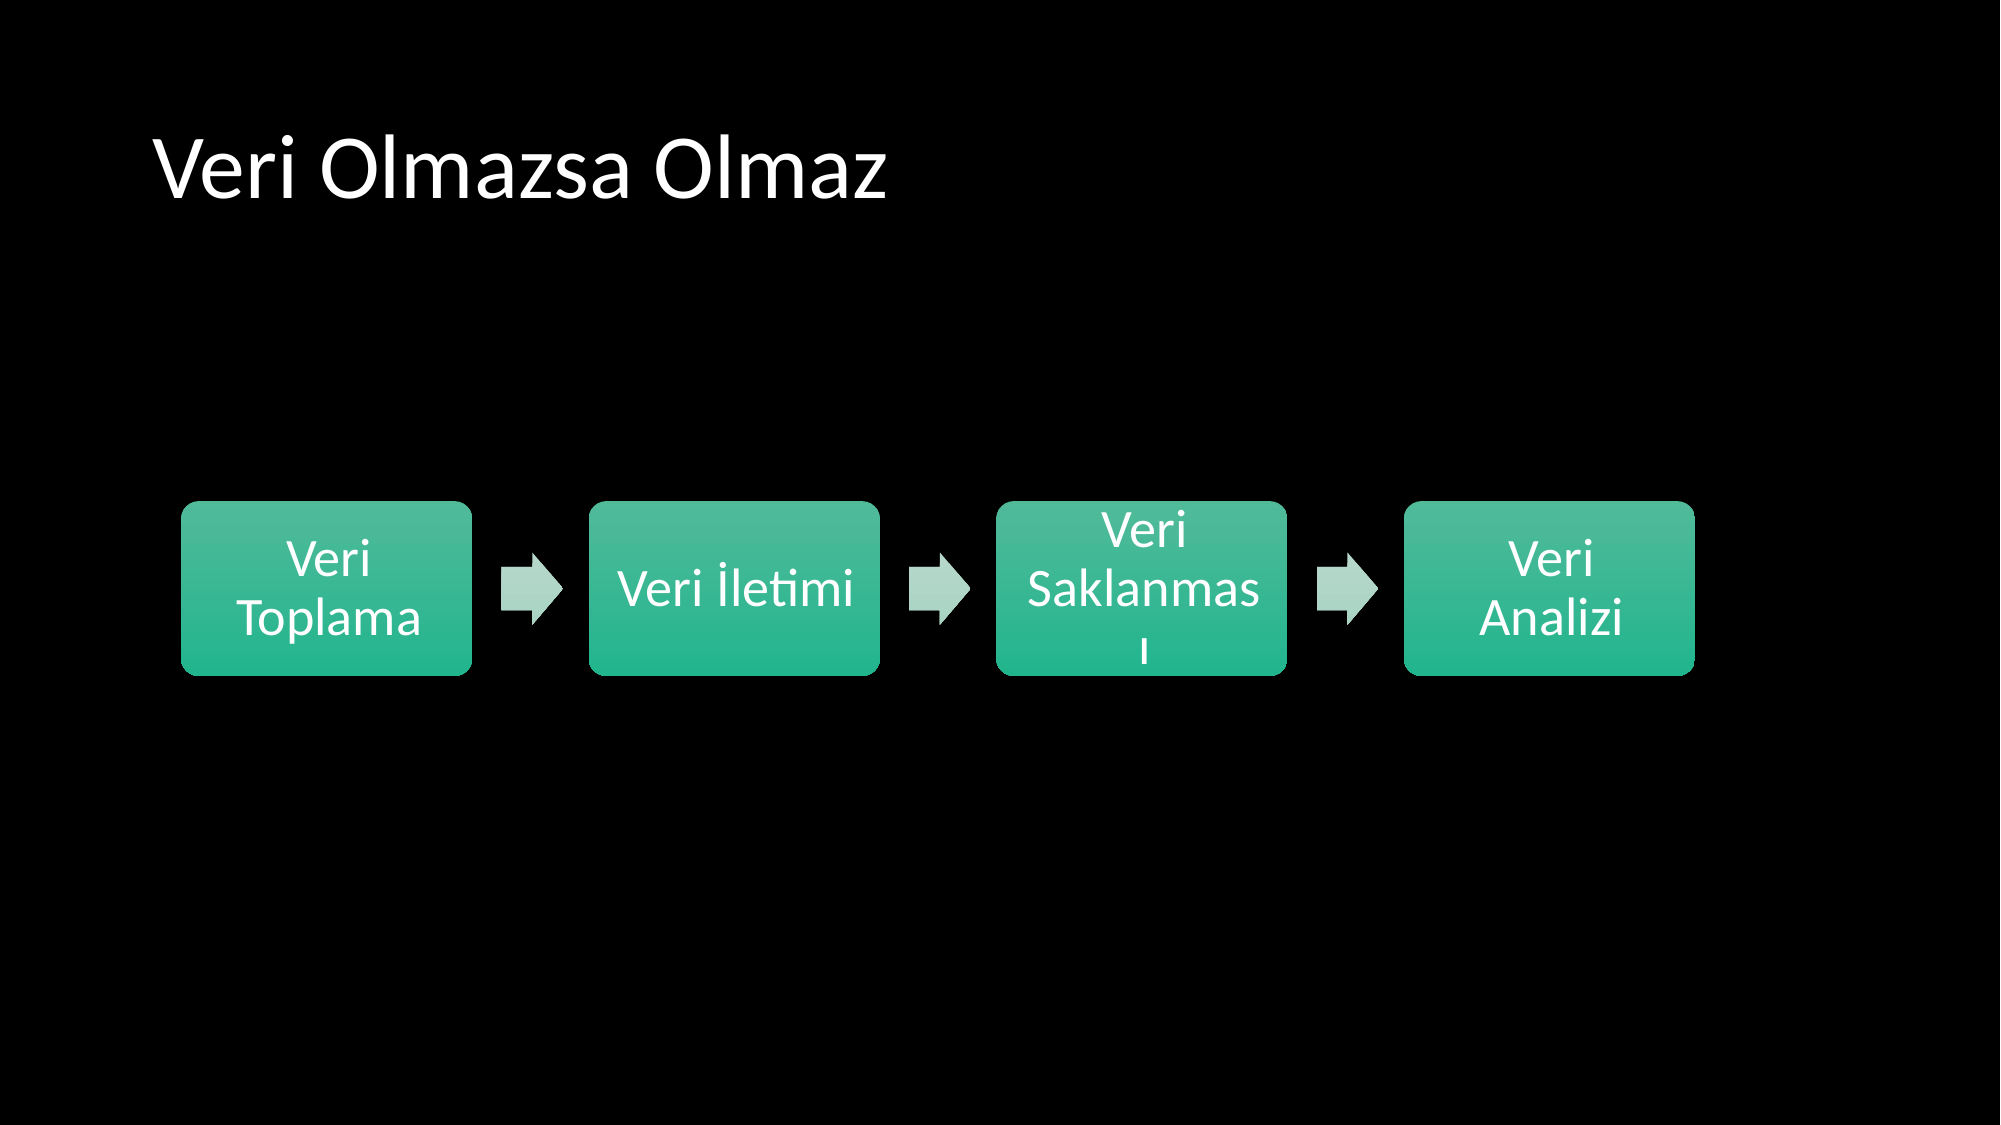

# Veri Olmazsa Olmaz
Veri Toplama

Veri İletimi

Veri Saklanması

Veri Analizi